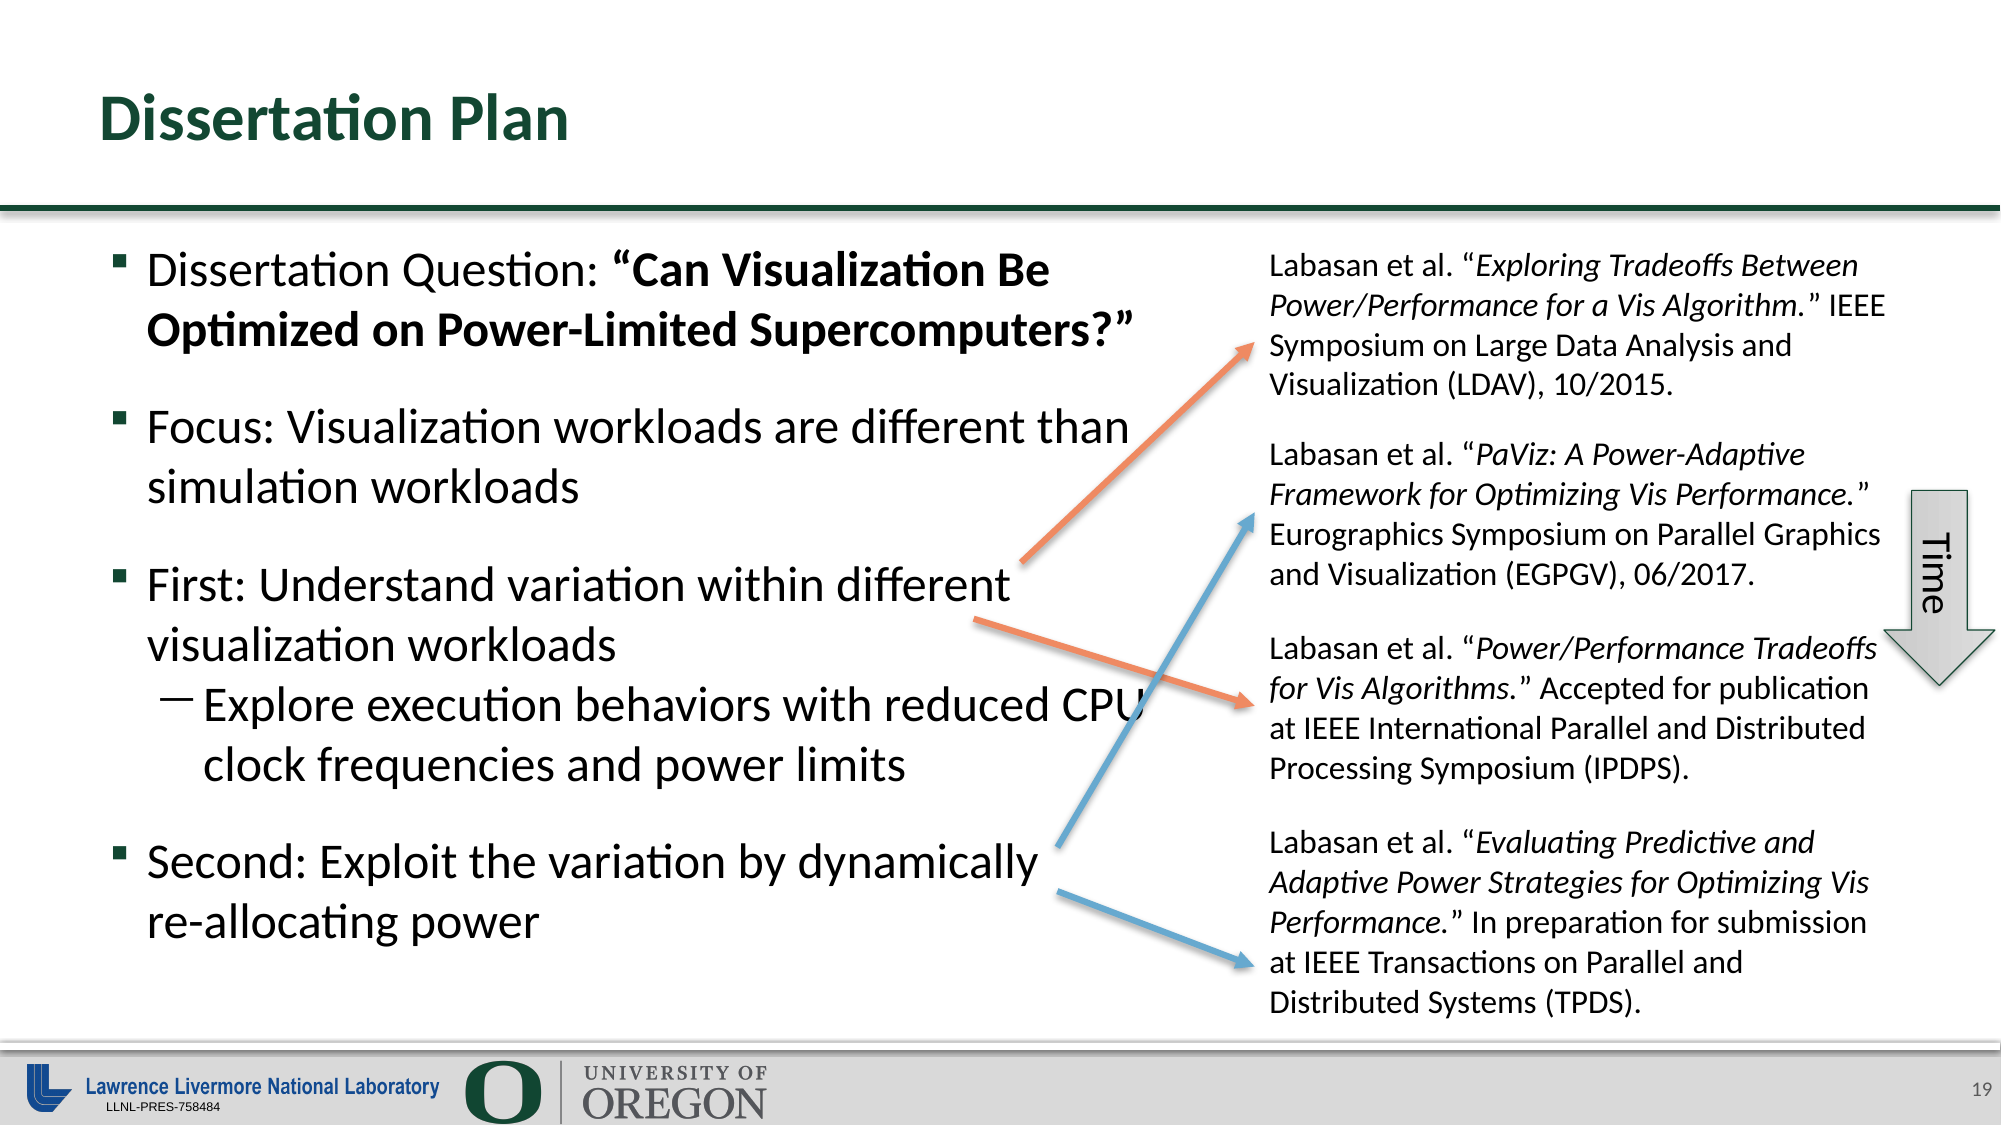

# Dissertation Plan
Labasan et al. “Exploring Tradeoffs Between Power/Performance for a Vis Algorithm.” IEEE Symposium on Large Data Analysis and Visualization (LDAV), 10/2015.
Dissertation Question: “Can Visualization Be Optimized on Power-Limited Supercomputers?”
Focus: Visualization workloads are different than simulation workloads
First: Understand variation within different visualization workloads
Explore execution behaviors with reduced CPU clock frequencies and power limits
Second: Exploit the variation by dynamically     re-allocating power

Labasan et al. “PaViz: A Power-Adaptive Framework for Optimizing Vis Performance.” Eurographics Symposium on Parallel Graphics and Visualization (EGPGV), 06/2017.
Time
Labasan et al. “Power/Performance Tradeoffs for Vis Algorithms.” Accepted for publication at IEEE International Parallel and Distributed Processing Symposium (IPDPS).
Labasan et al. “Evaluating Predictive and Adaptive Power Strategies for Optimizing Vis Performance.” In preparation for submission at IEEE Transactions on Parallel and Distributed Systems (TPDS).